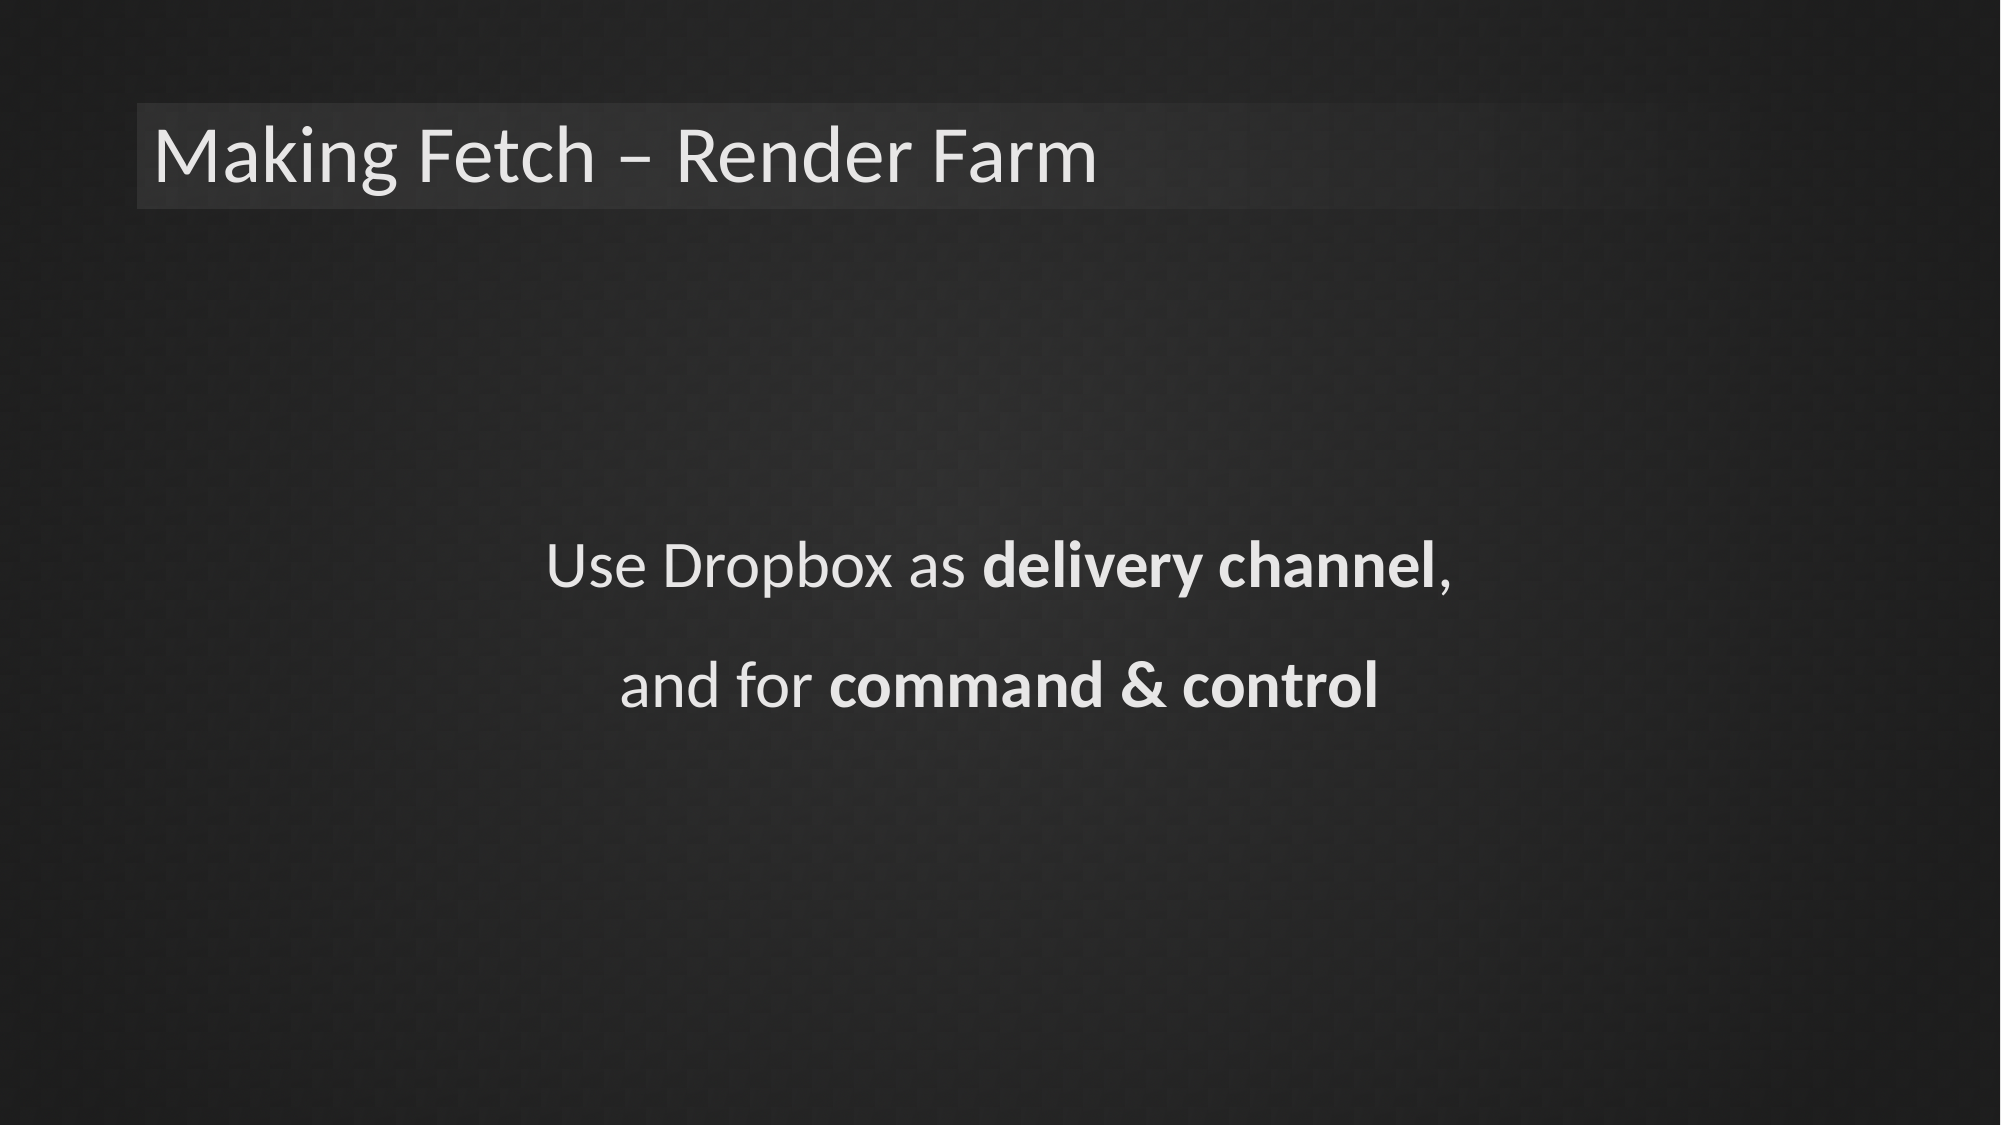

# Making Fetch – Render Farm
Use Dropbox as delivery channel,
and for command & control